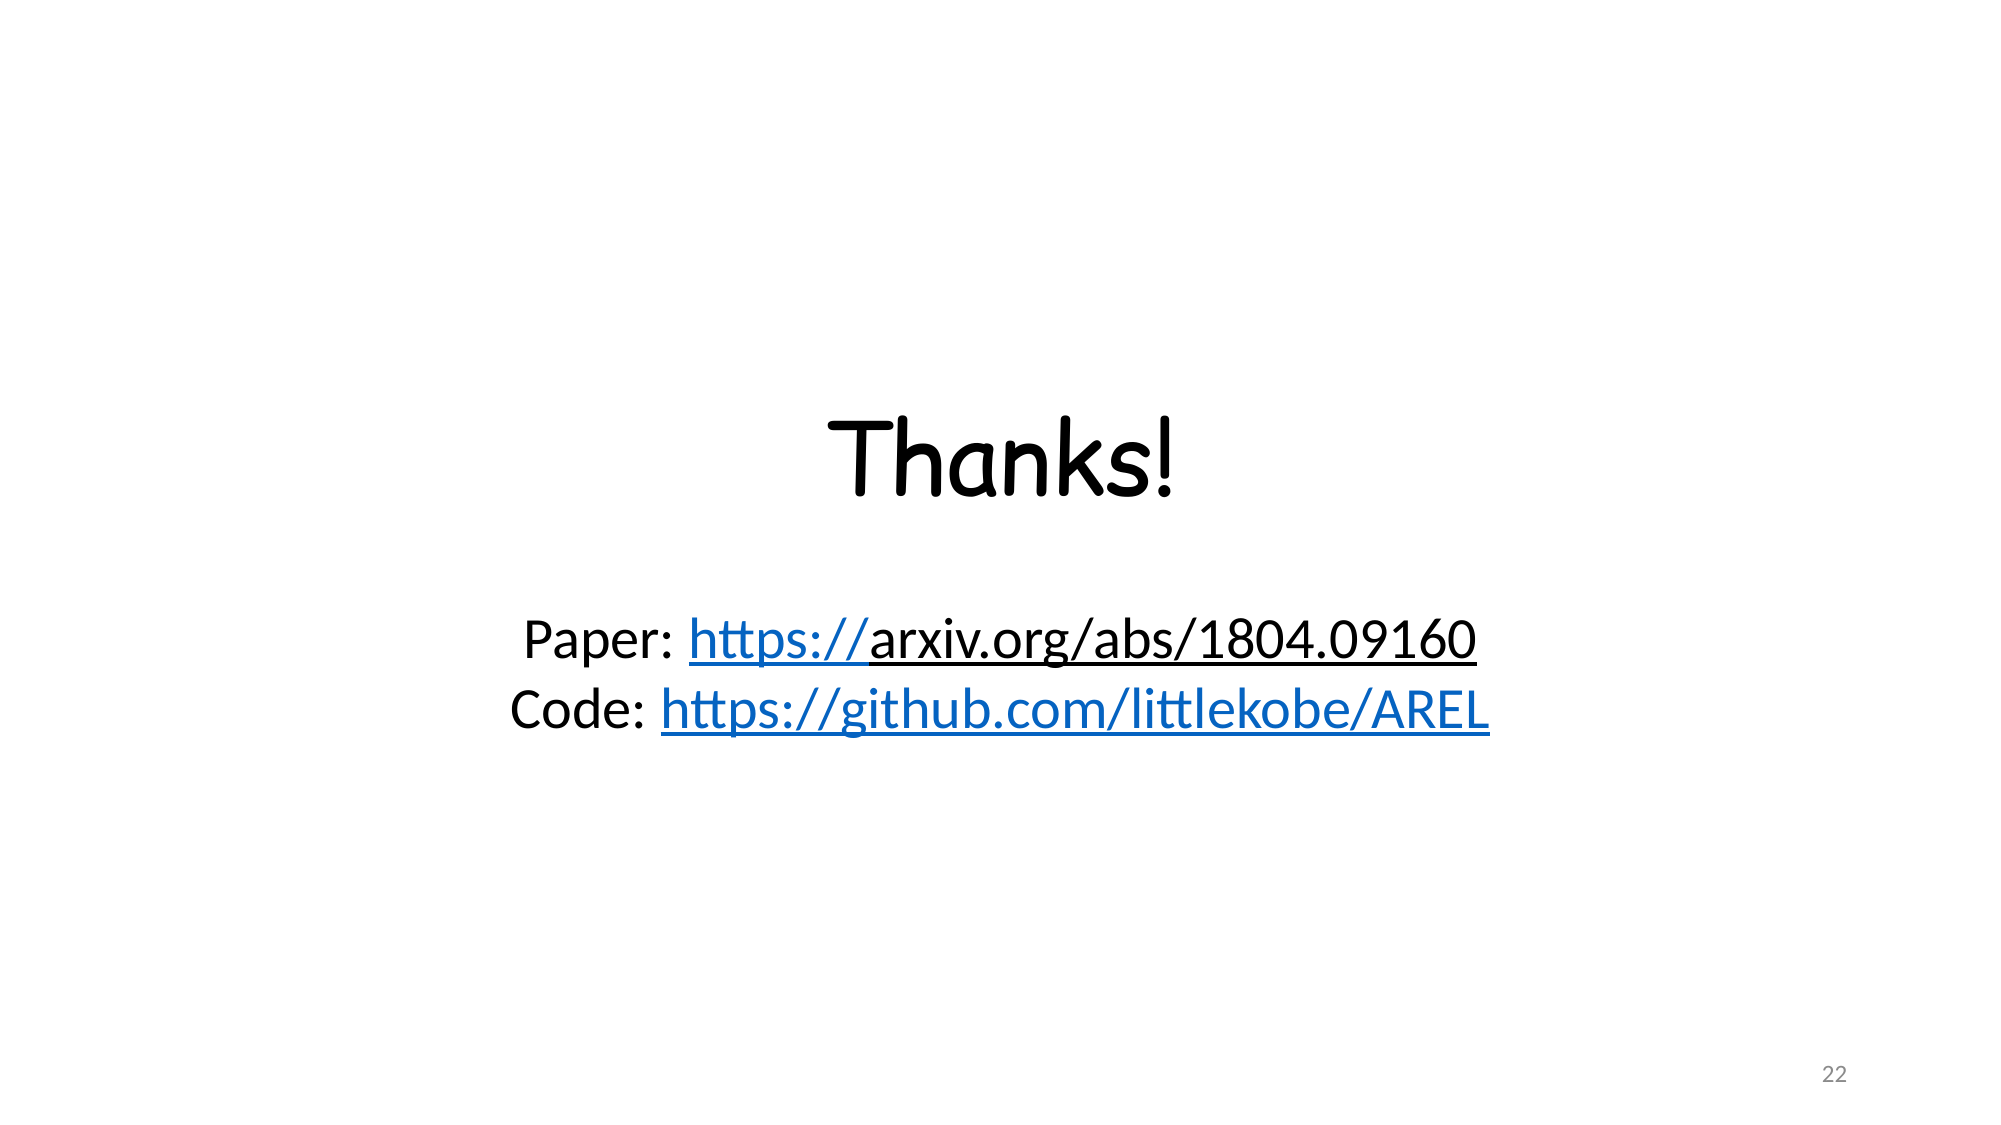

# Thanks!
Paper: https://arxiv.org/abs/1804.09160
Code: https://github.com/littlekobe/AREL
22